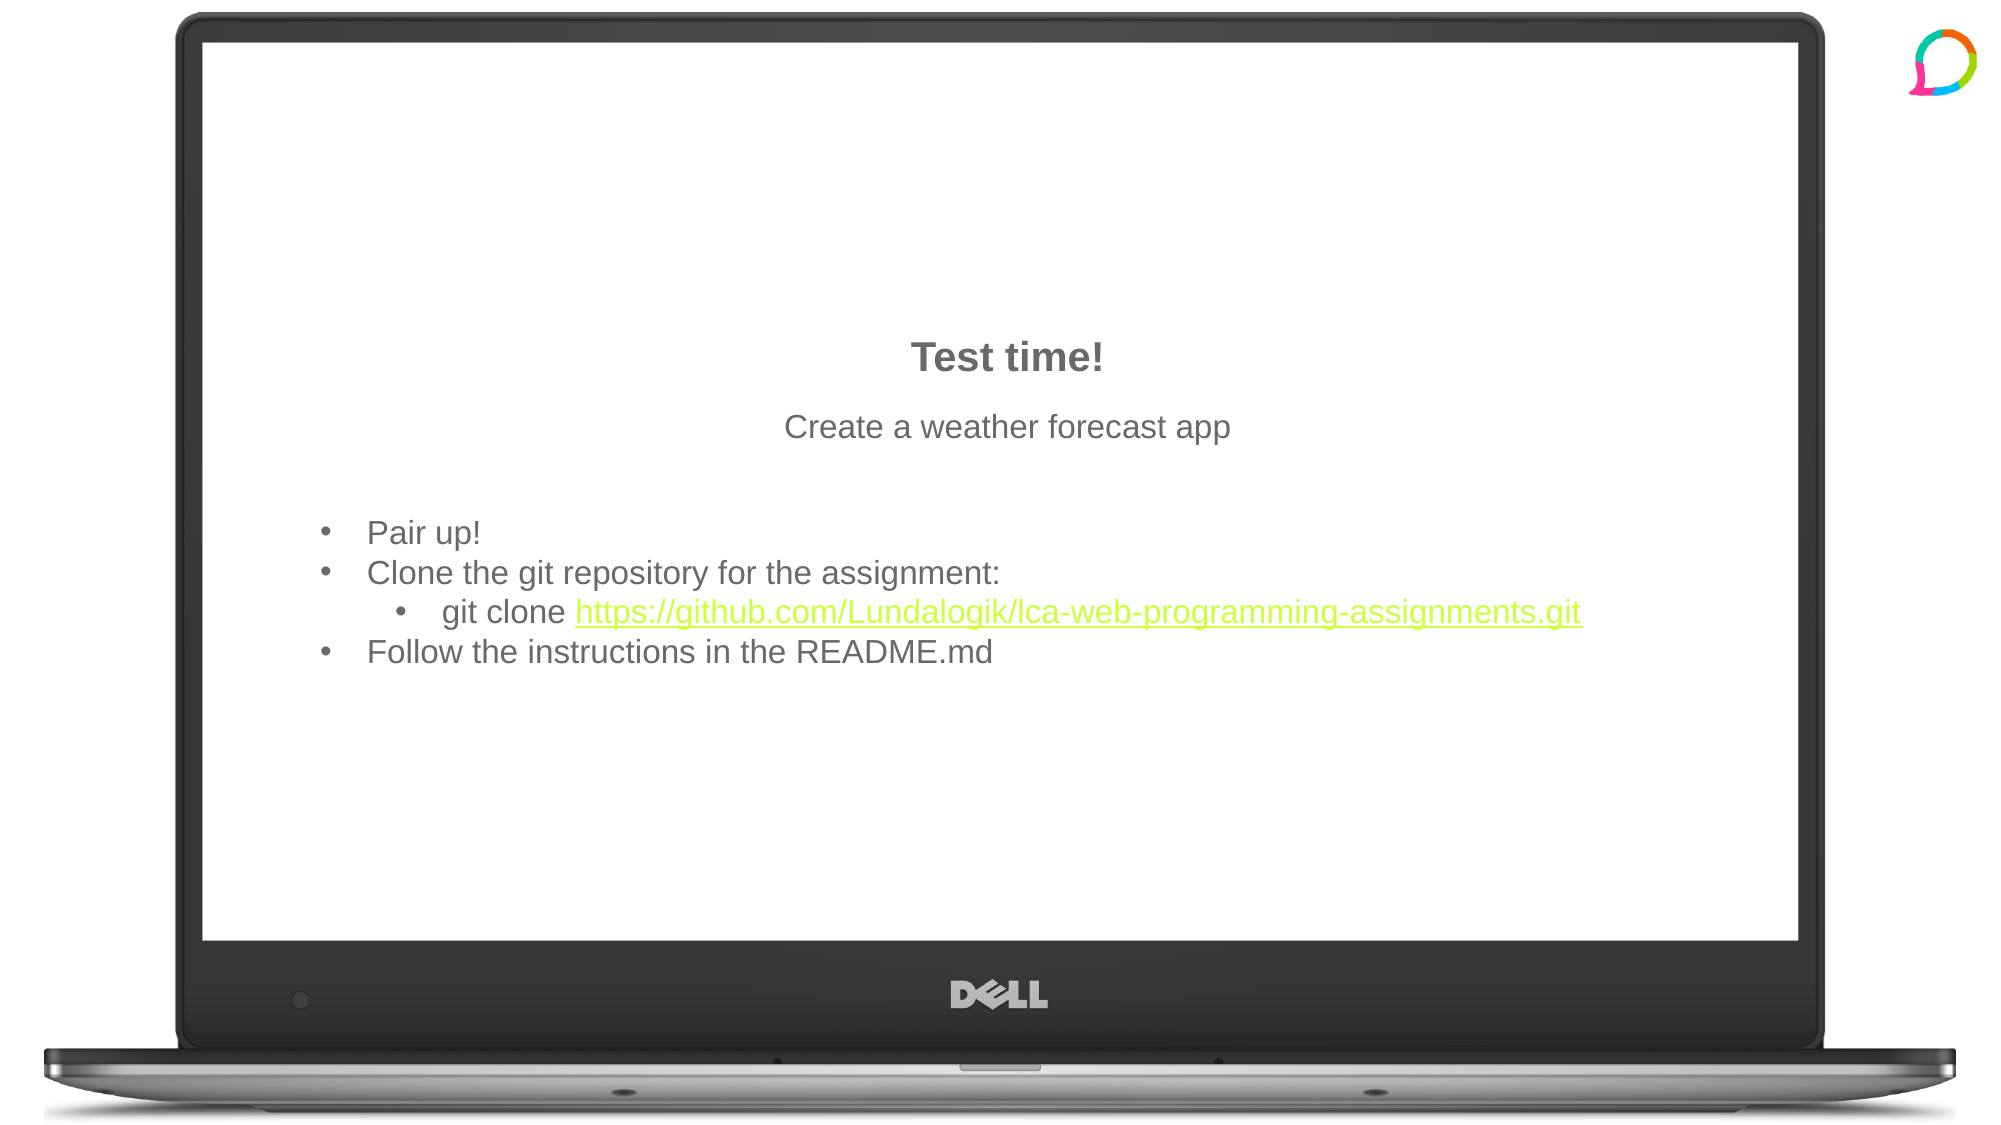

Test time!
Create a weather forecast app
Pair up!
Clone the git repository for the assignment:
git clone https://github.com/Lundalogik/lca-web-programming-assignments.git
Follow the instructions in the README.md